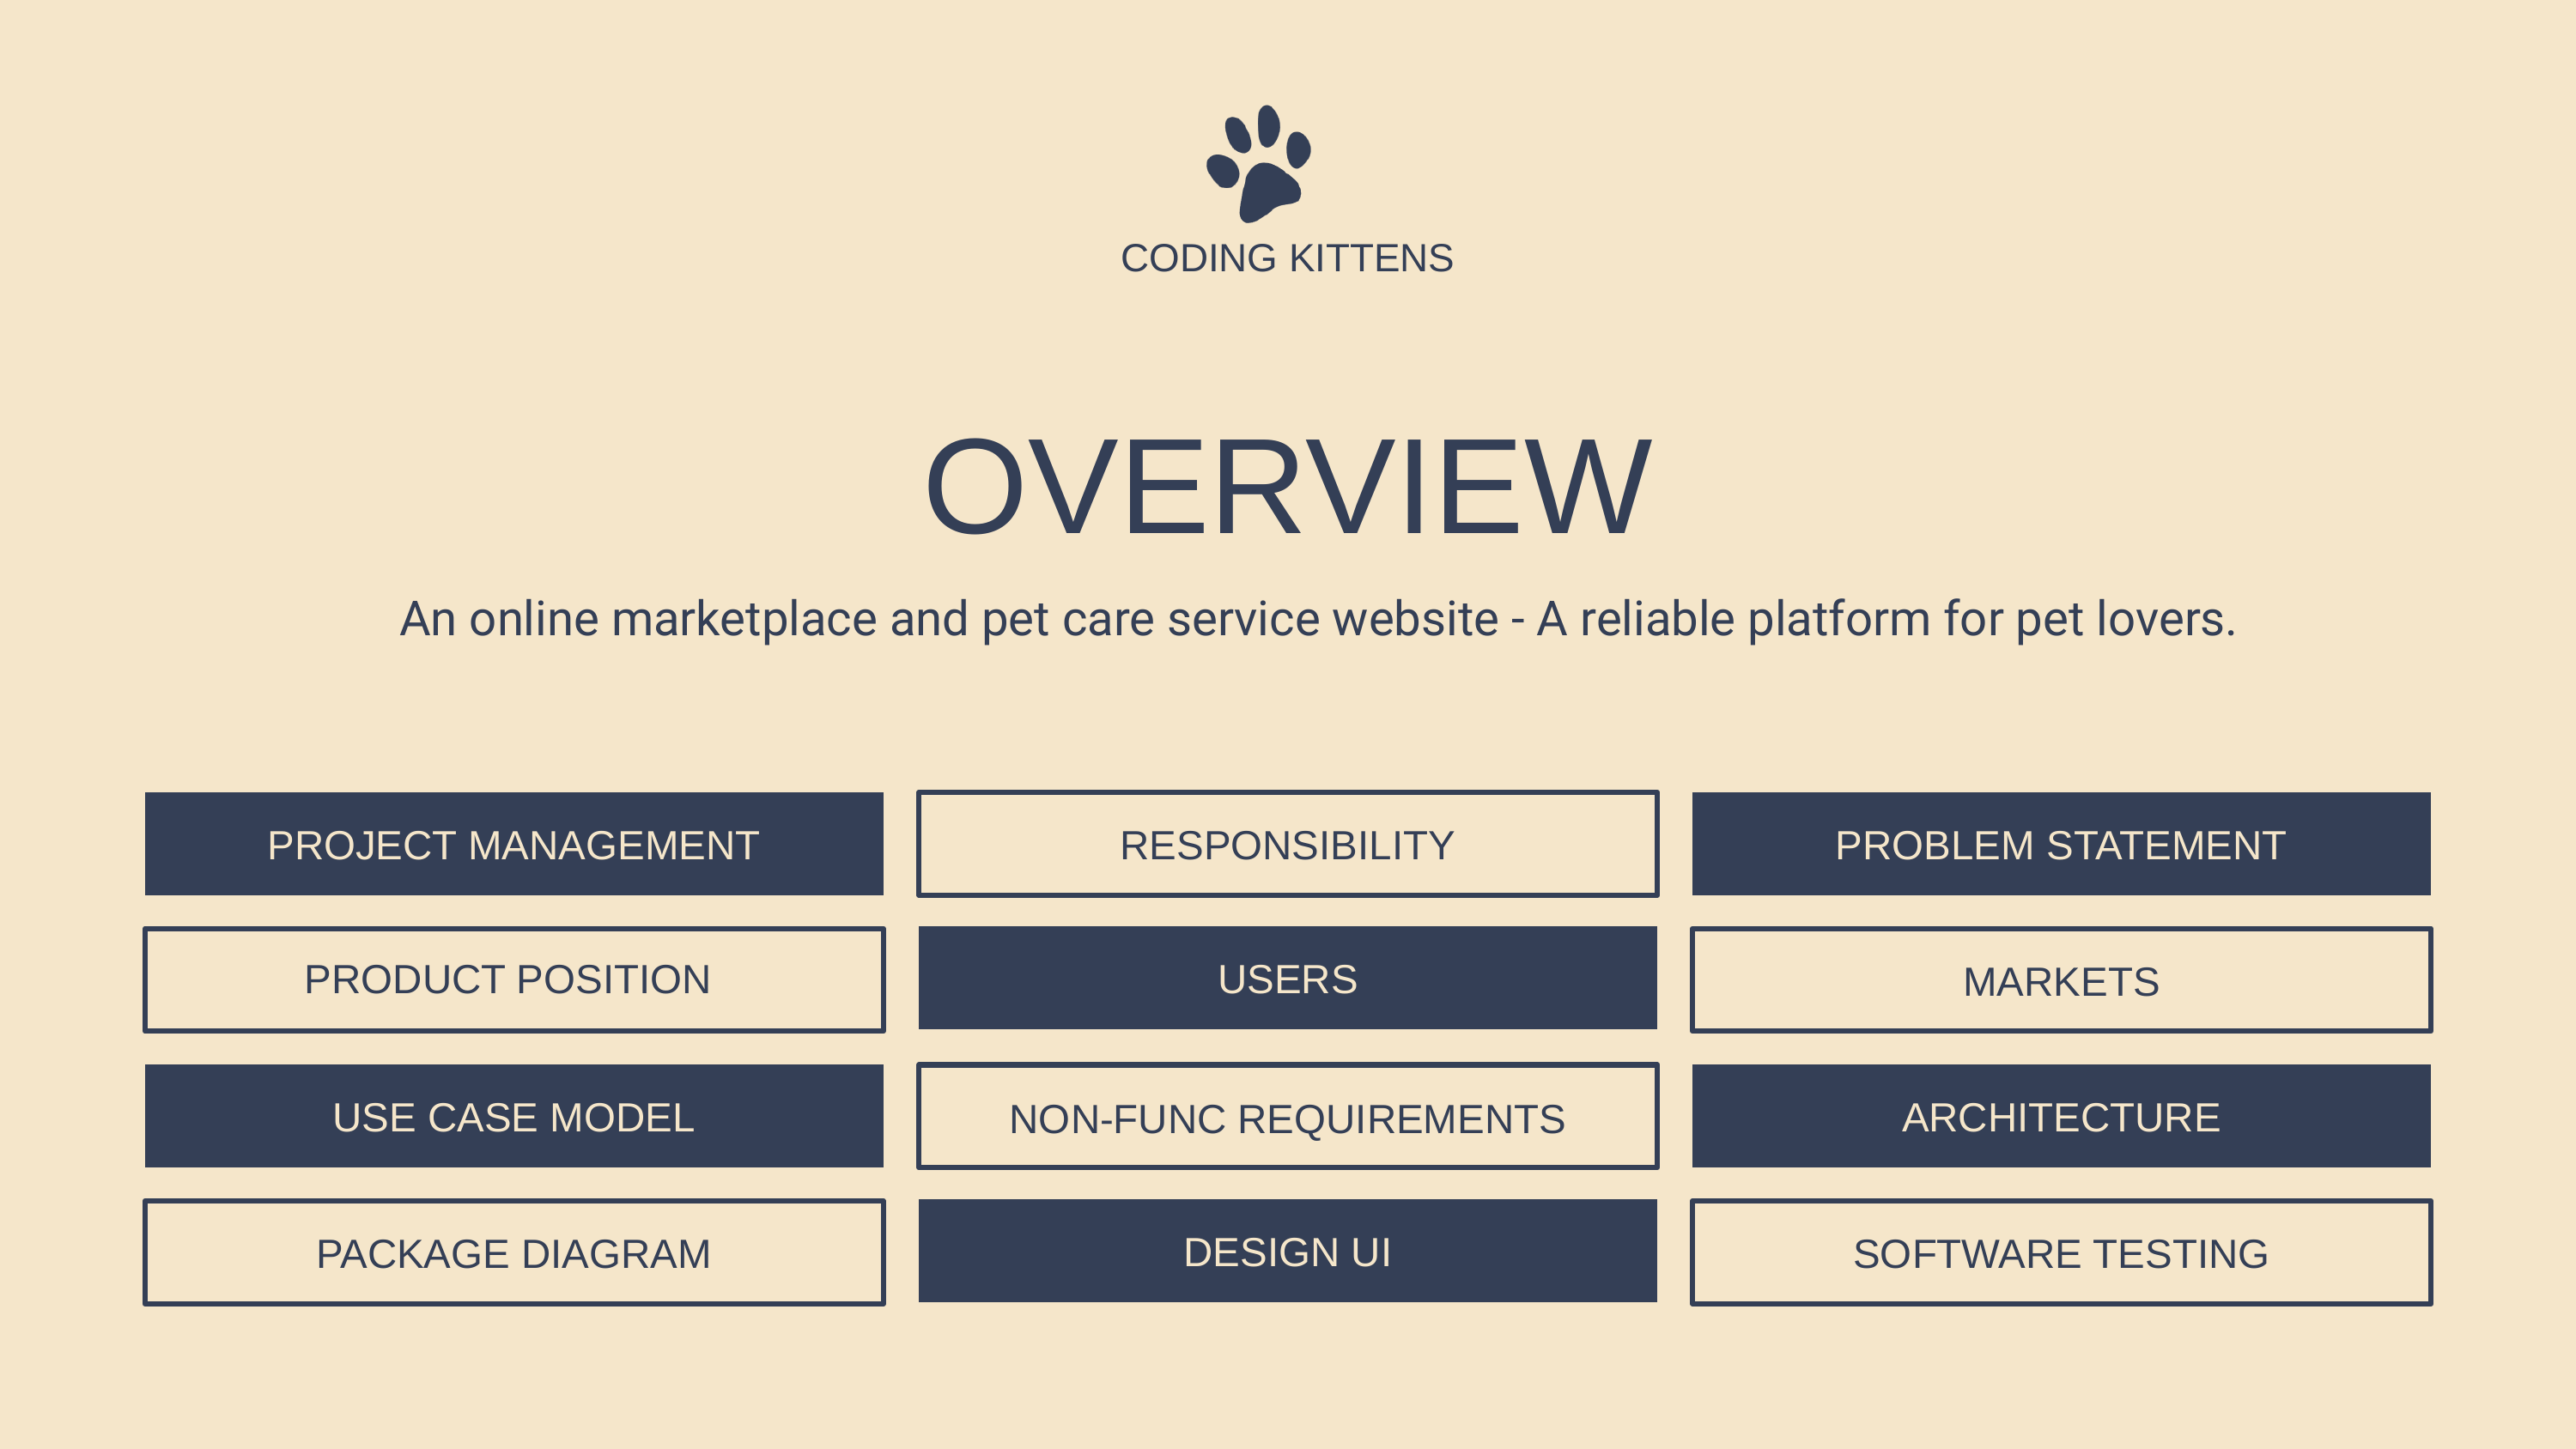

CODING KITTENS
OVERVIEW
An online marketplace and pet care service website - A reliable platform for pet lovers.

PROJECT MANAGEMENT
RESPONSIBILITY
PROBLEM STATEMENT

PRODUCT POSITION
USERS
MARKETS

USE CASE MODEL
ARCHITECTURE
NON-FUNC REQUIREMENTS

DESIGN UI
PACKAGE DIAGRAM
SOFTWARE TESTING